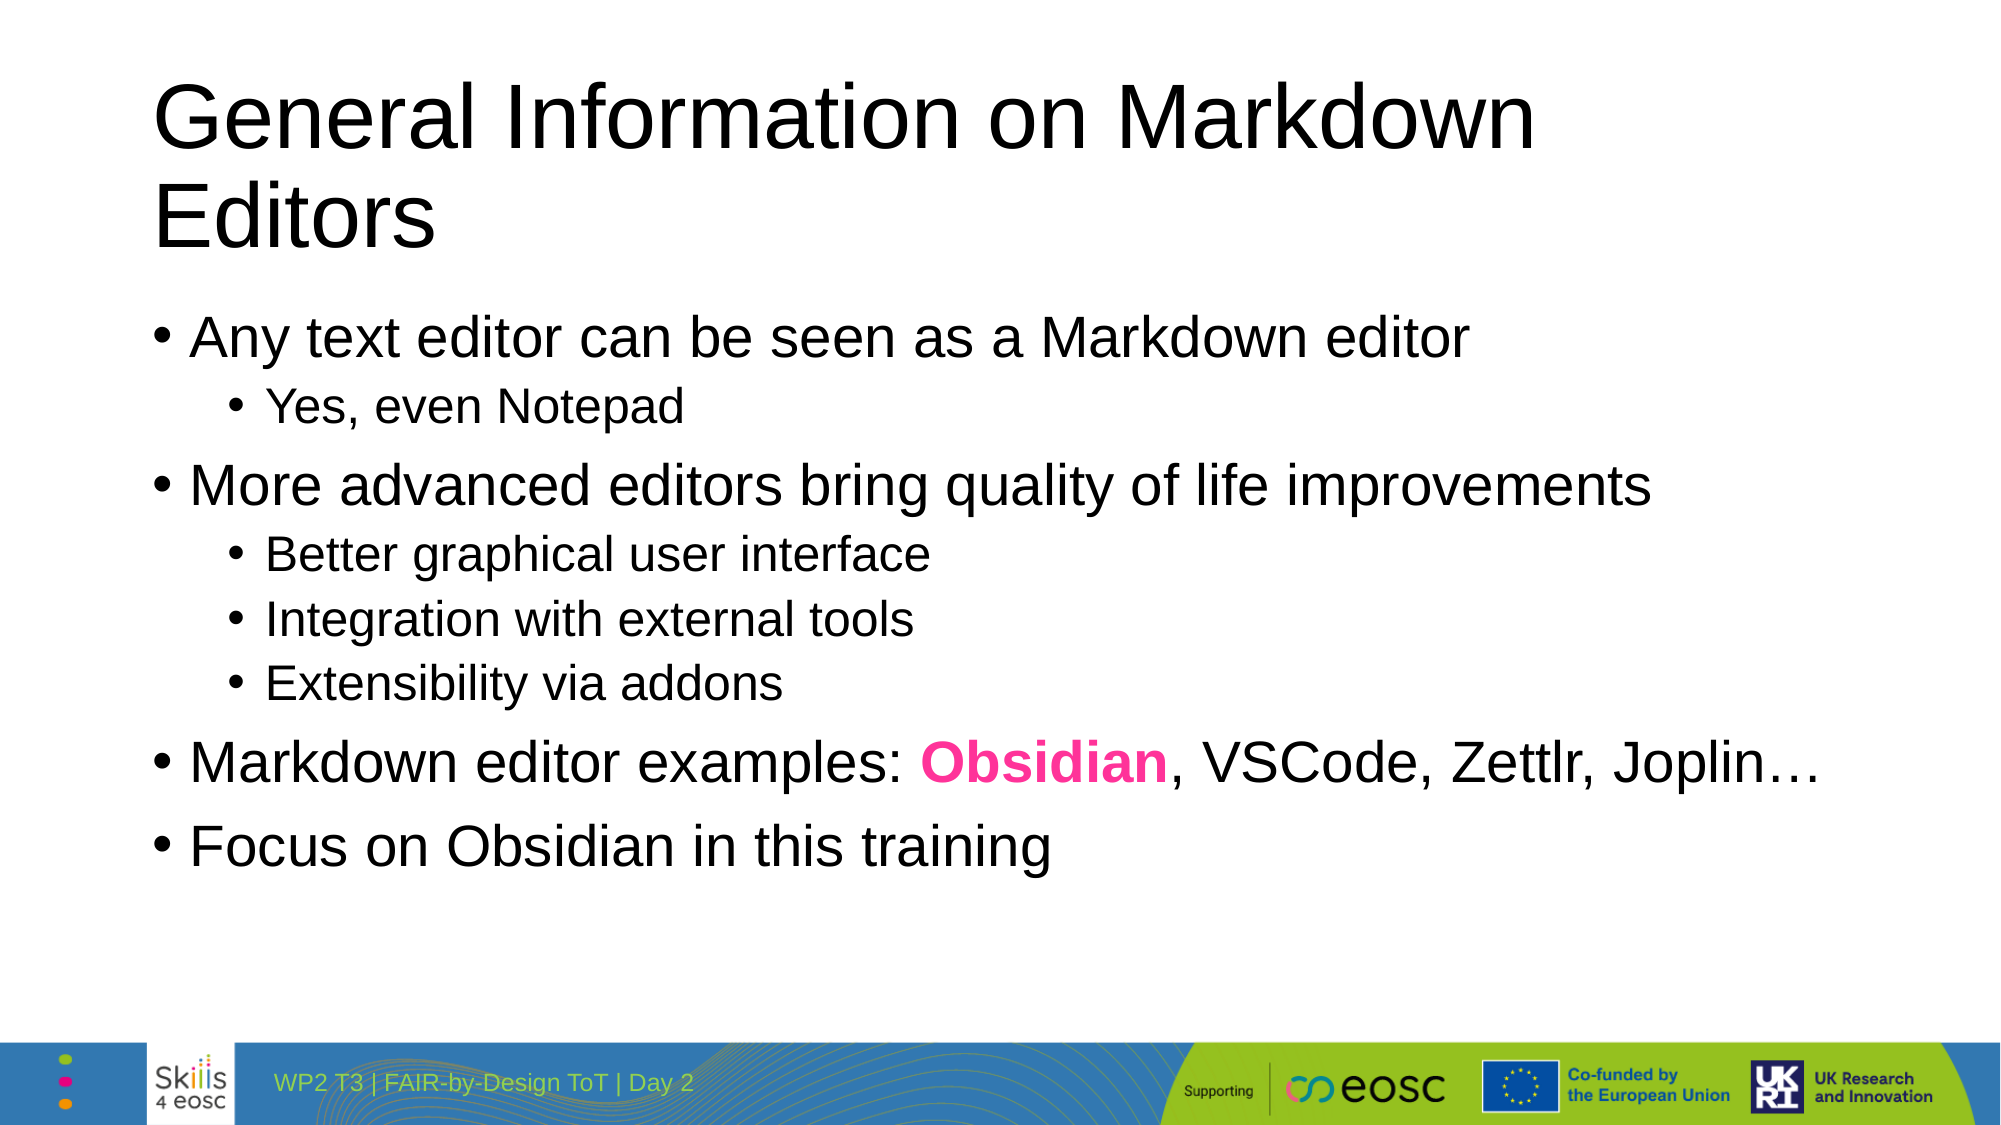

# General Information on Markdown Editors
Any text editor can be seen as a Markdown editor
Yes, even Notepad
More advanced editors bring quality of life improvements
Better graphical user interface
Integration with external tools
Extensibility via addons
Markdown editor examples: Obsidian, VSCode, Zettlr, Joplin…
Focus on Obsidian in this training
WP2 T3 | FAIR-by-Design ToT | Day 2